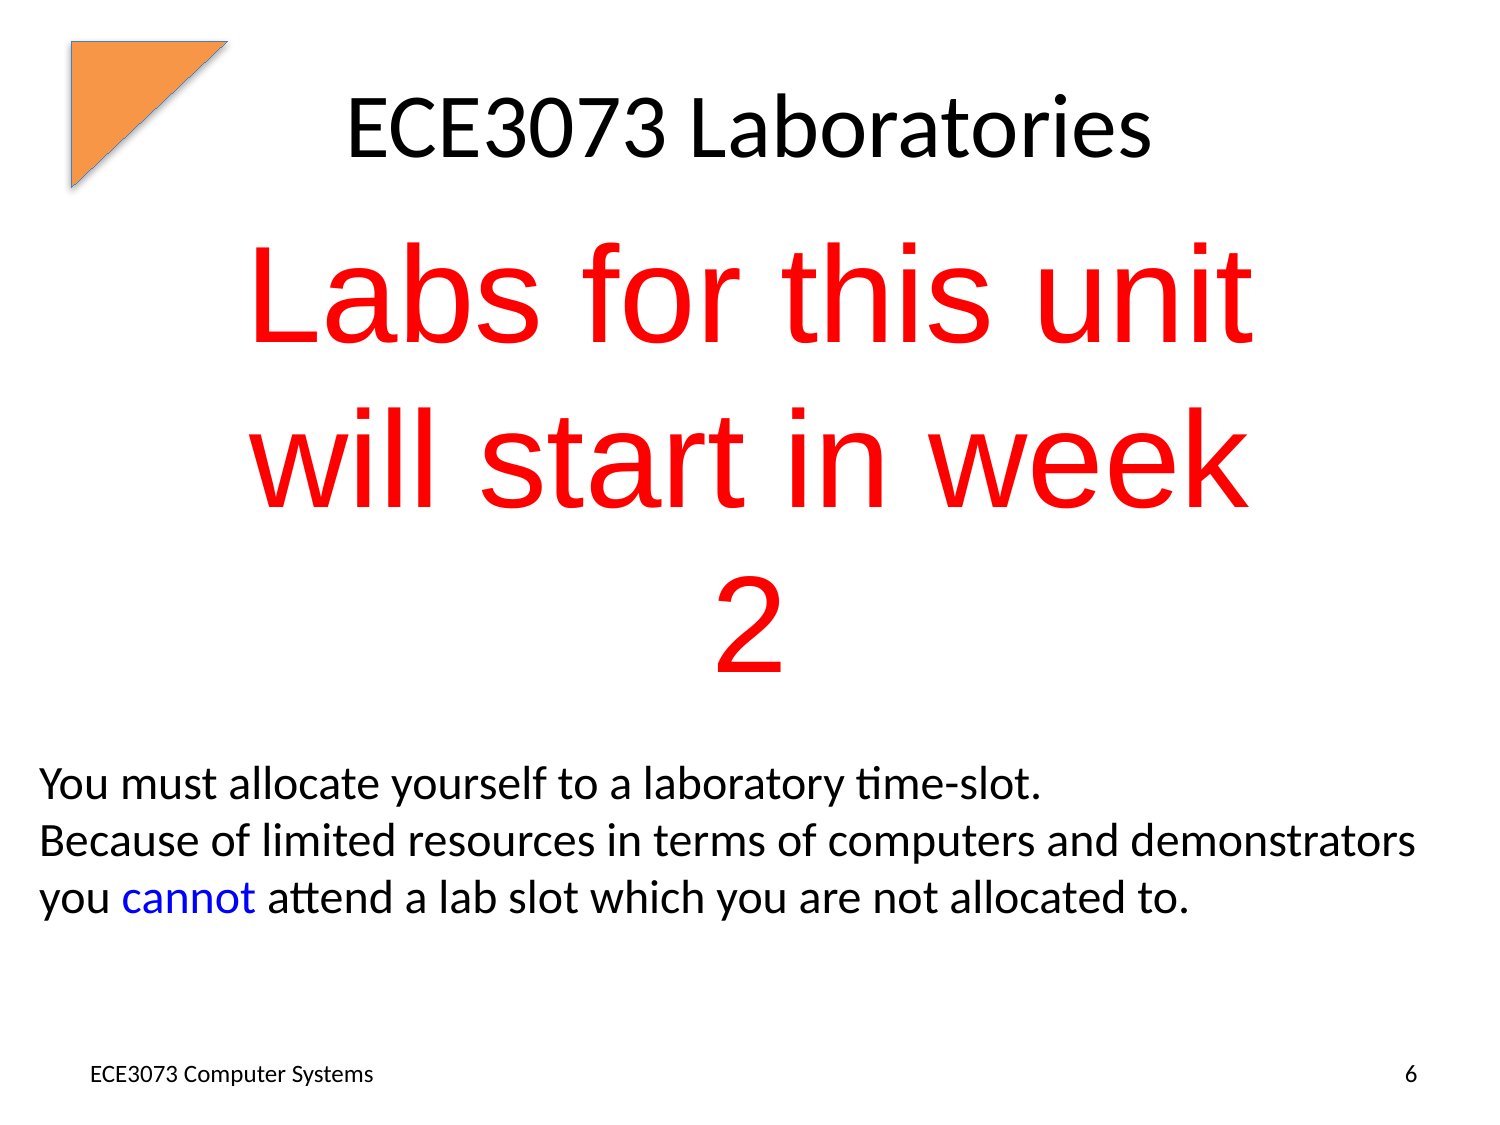

# ECE3073 Laboratories
Labs for this unit will start in week 2
You must allocate yourself to a laboratory time-slot.
Because of limited resources in terms of computers and demonstrators you cannot attend a lab slot which you are not allocated to.

ECE3073 Computer Systems
6